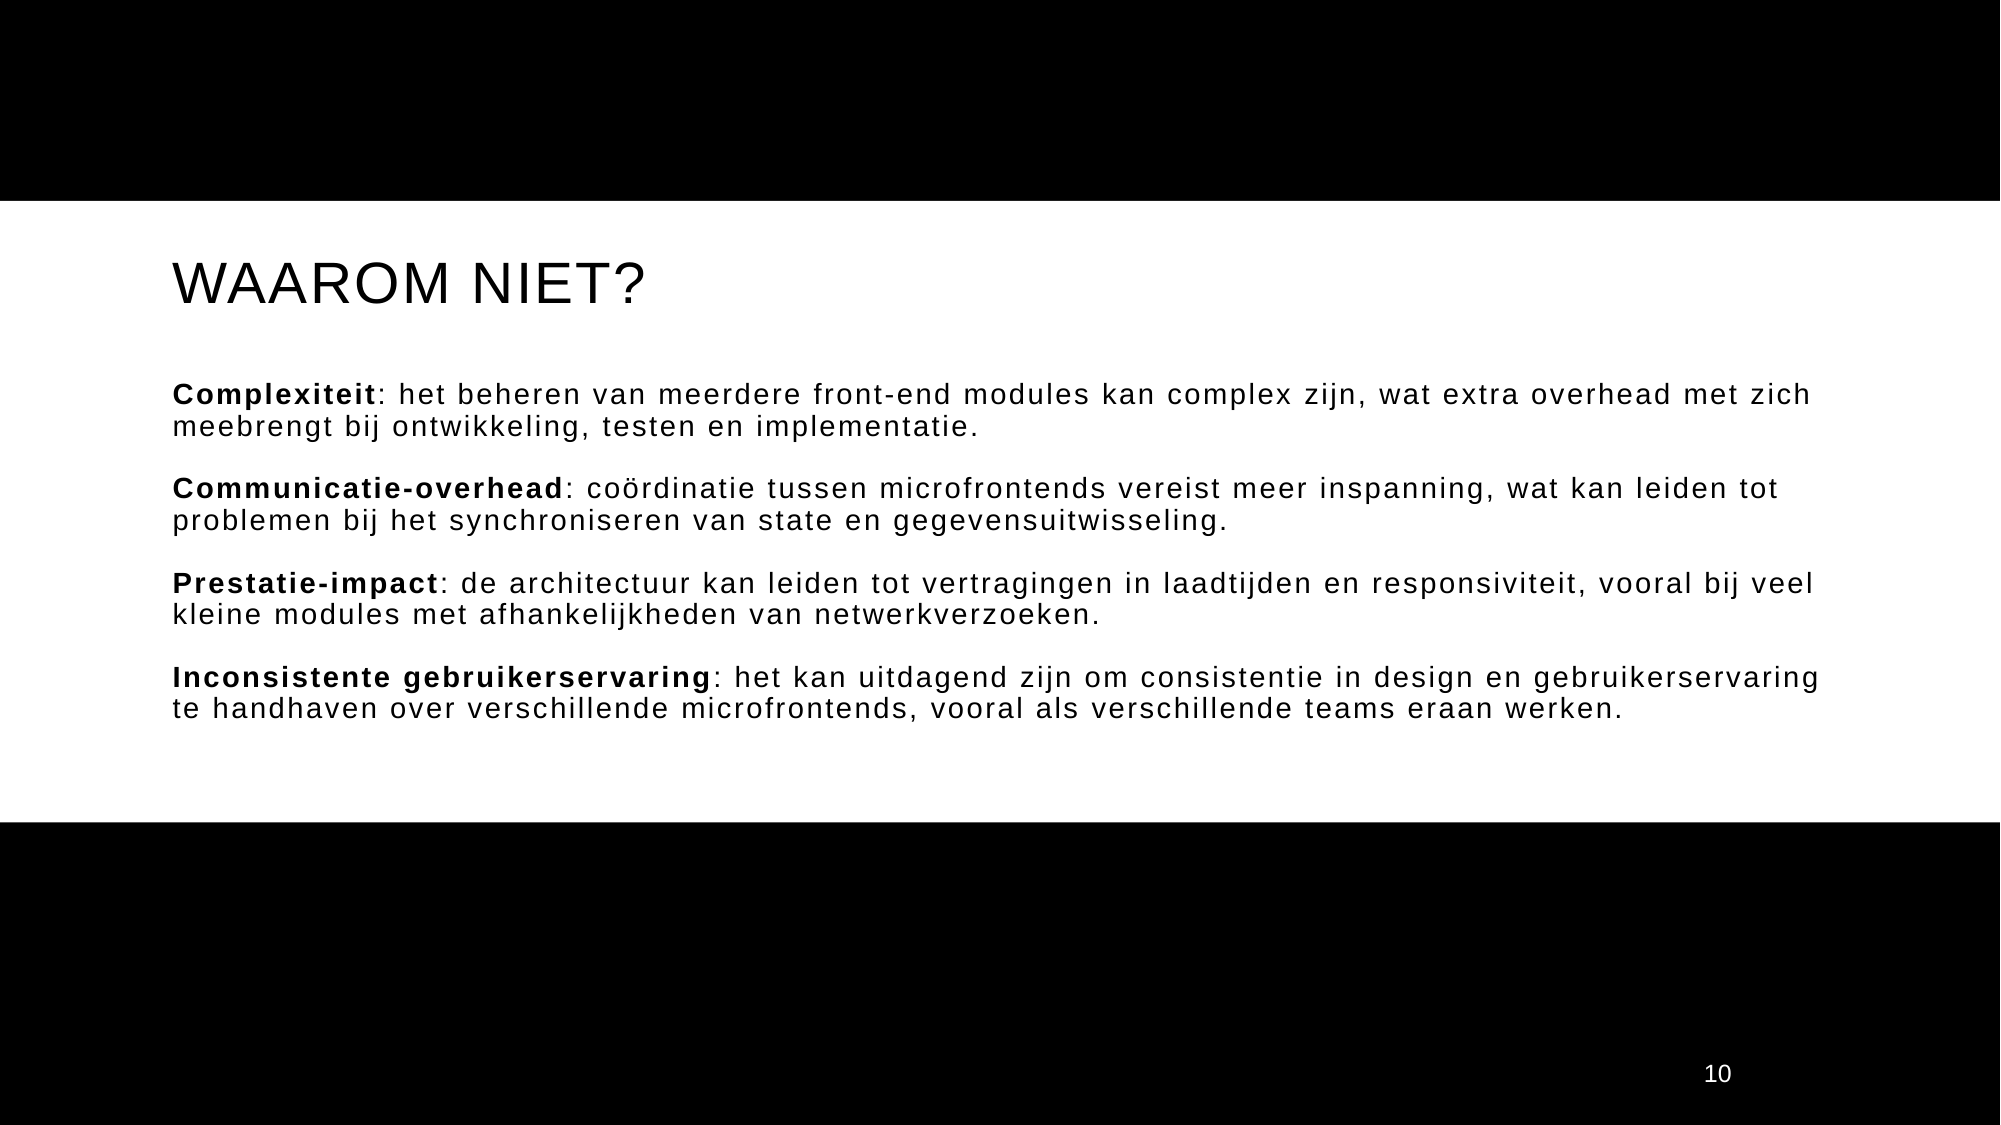

# Waarom niet? Complexiteit: het beheren van meerdere front-end modules kan complex zijn, wat extra overhead met zich meebrengt bij ontwikkeling, testen en implementatie. Communicatie-overhead: coördinatie tussen microfrontends vereist meer inspanning, wat kan leiden tot problemen bij het synchroniseren van state en gegevensuitwisseling. Prestatie-impact: de architectuur kan leiden tot vertragingen in laadtijden en responsiviteit, vooral bij veel kleine modules met afhankelijkheden van netwerkverzoeken. Inconsistente gebruikerservaring: het kan uitdagend zijn om consistentie in design en gebruikerservaring te handhaven over verschillende microfrontends, vooral als verschillende teams eraan werken.

10